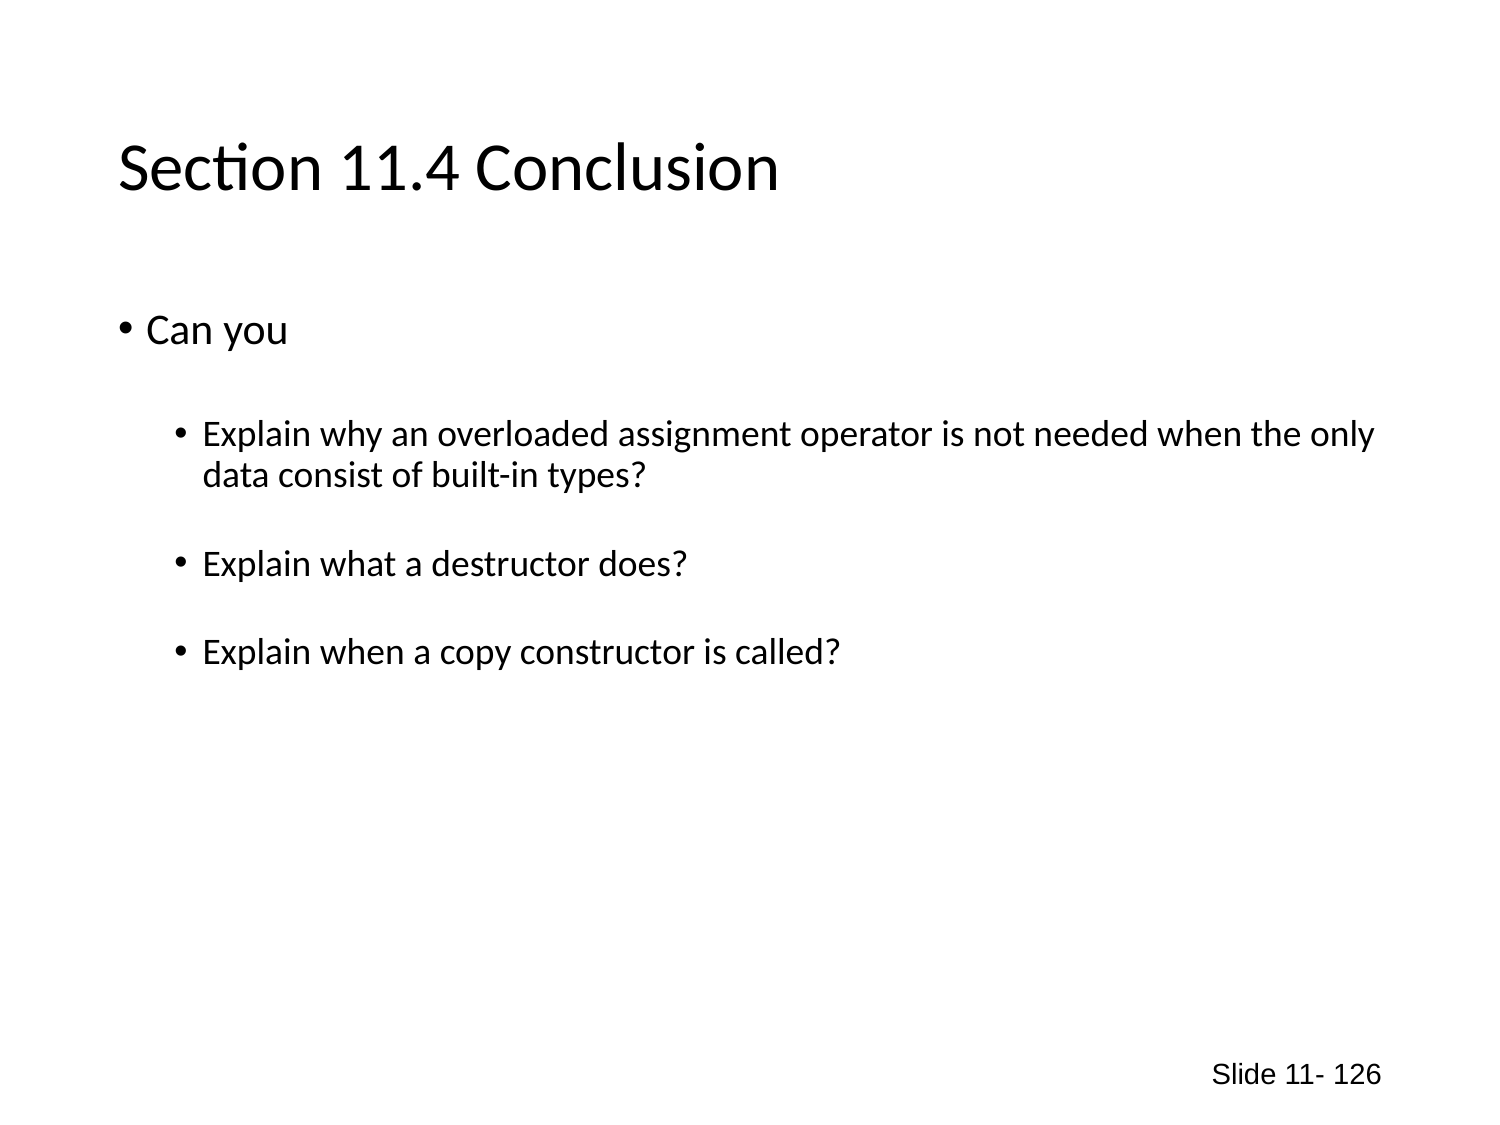

# Section 11.4 Conclusion
Can you
Explain why an overloaded assignment operator is not needed when the only data consist of built-in types?
Explain what a destructor does?
Explain when a copy constructor is called?
Slide 11- 126